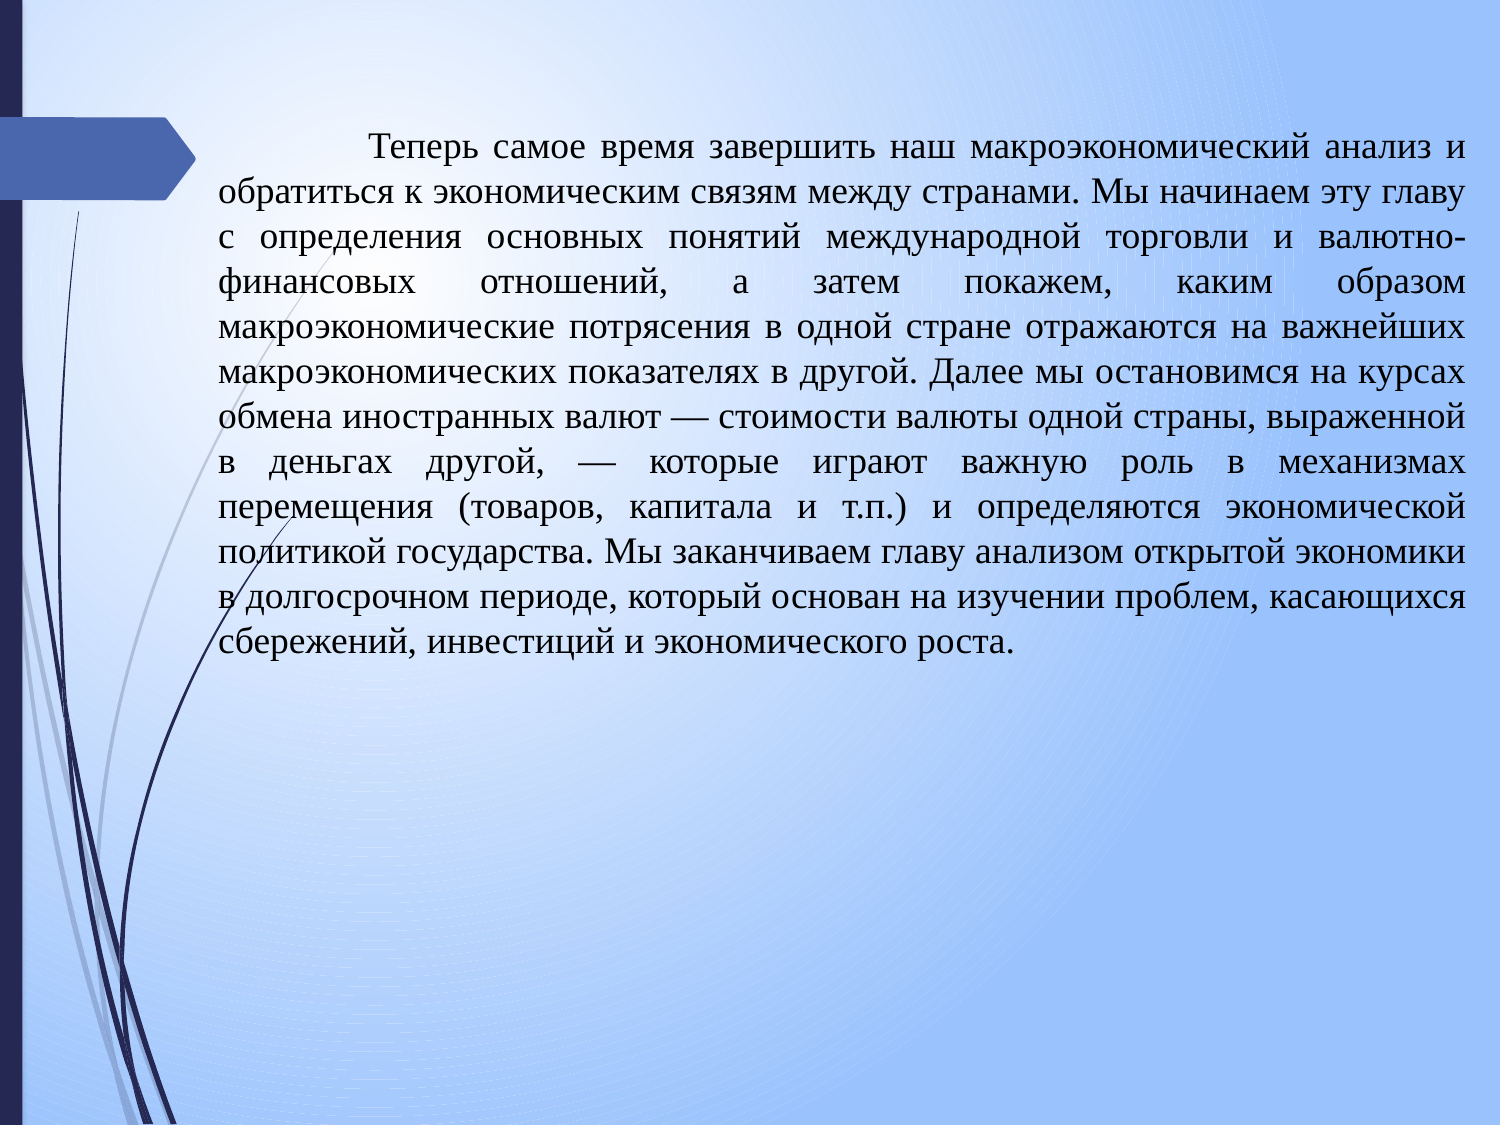

Теперь самое время завершить наш макроэкономический анализ и обратиться к экономическим связям между странами. Мы начинаем эту главу с определения основных понятий международной торговли и валютно-финансовых отношений, а затем покажем, каким образом макроэкономические потрясения в одной стране отражаются на важнейших макроэкономических показателях в другой. Далее мы остановимся на курсах обмена иностранных валют — стоимости валюты одной страны, выраженной в деньгах другой, — которые играют важную роль в механизмах перемещения (товаров, капитала и т.п.) и определяются экономической политикой государства. Мы заканчиваем главу анализом открытой экономики в долгосрочном периоде, который основан на изучении проблем, касающихся сбережений, инвестиций и экономического роста.